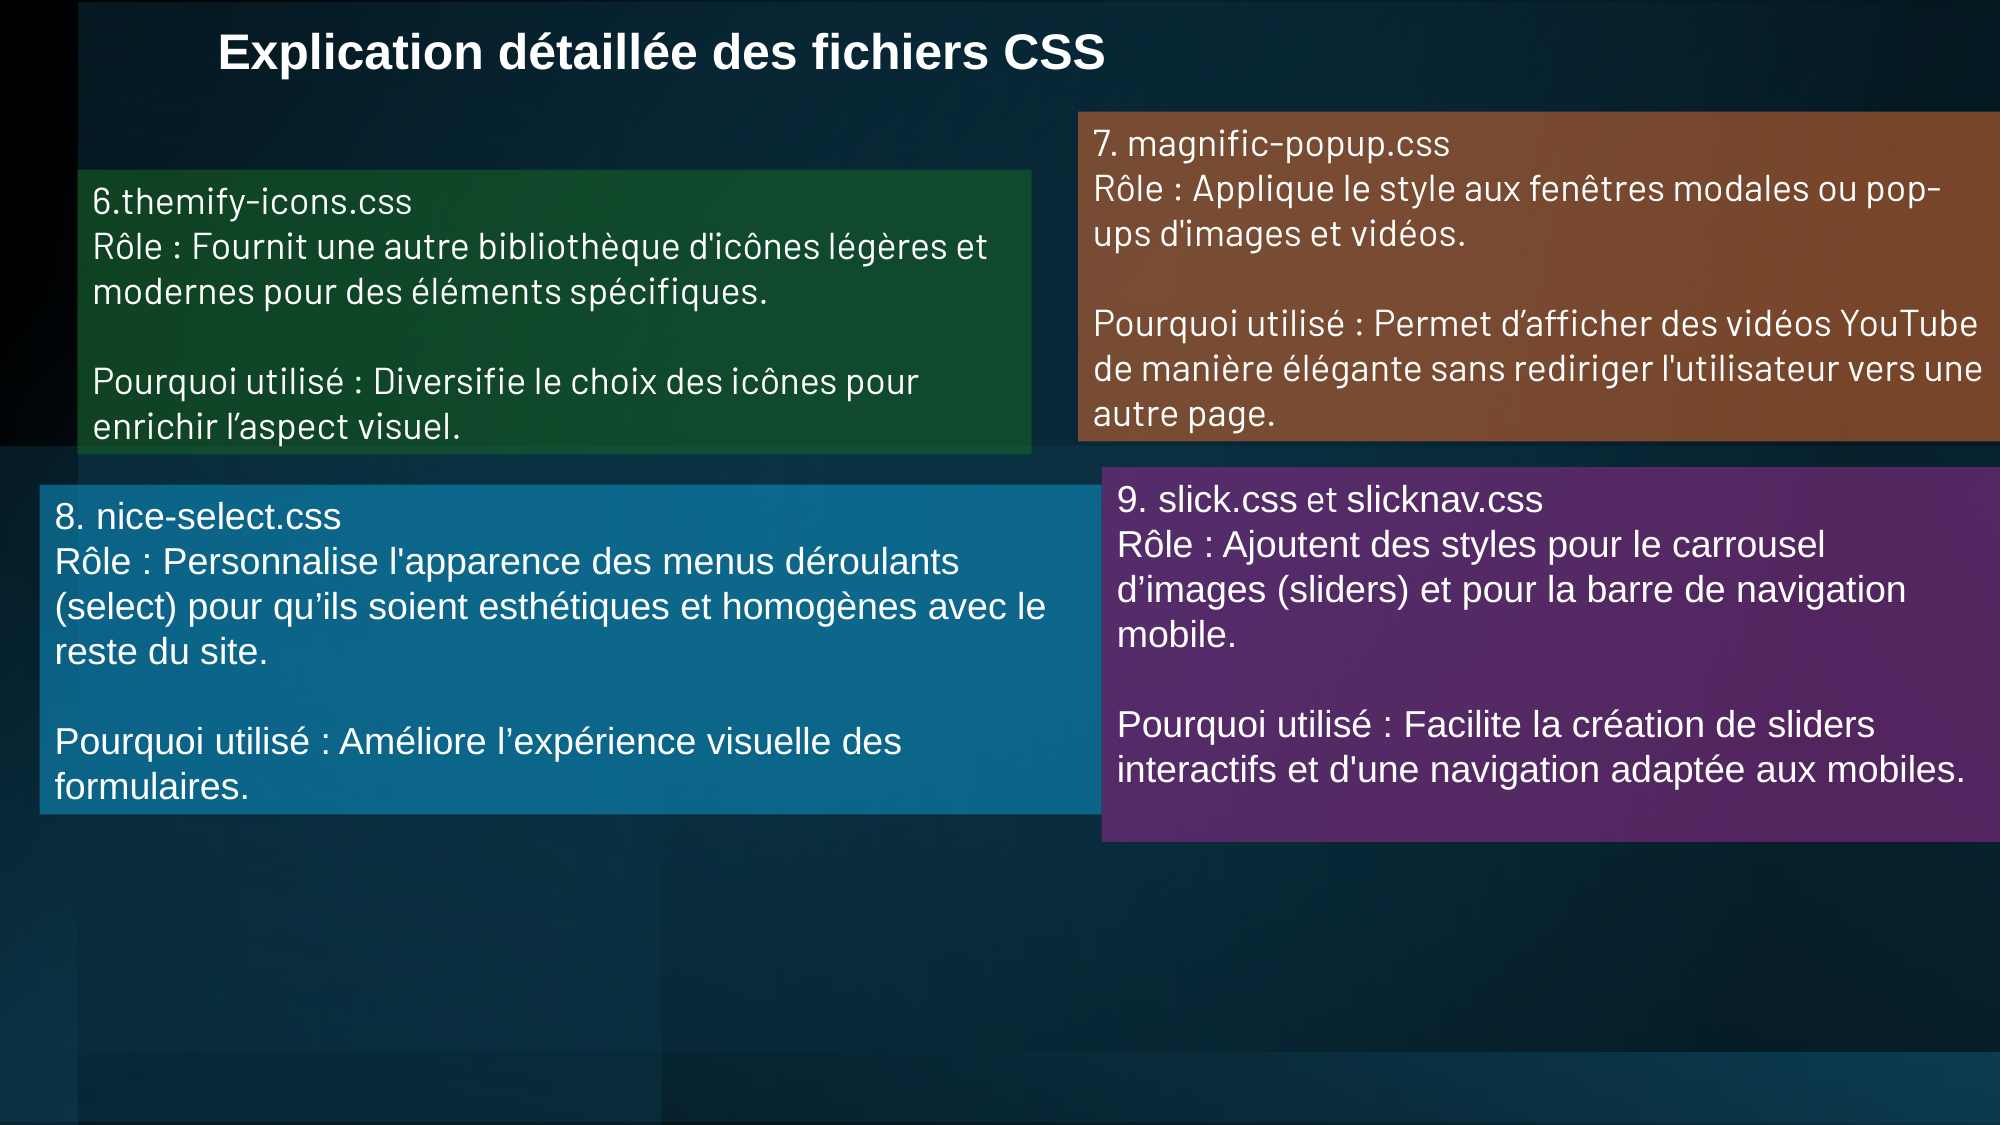

Explication détaillée des fichiers CSS

7. magnific-popup.css
Rôle : Applique le style aux fenêtres modales ou pop-ups d'images et vidéos.

Pourquoi utilisé : Permet d’afficher des vidéos YouTube de manière élégante sans rediriger l'utilisateur vers une autre page.
6.themify-icons.css
Rôle : Fournit une autre bibliothèque d'icônes légères et modernes pour des éléments spécifiques.

Pourquoi utilisé : Diversifie le choix des icônes pour enrichir l’aspect visuel.

9. slick.css et slicknav.css
Rôle : Ajoutent des styles pour le carrousel d’images (sliders) et pour la barre de navigation mobile.

Pourquoi utilisé : Facilite la création de sliders interactifs et d'une navigation adaptée aux mobiles.

8. nice-select.css
Rôle : Personnalise l'apparence des menus déroulants (select) pour qu’ils soient esthétiques et homogènes avec le reste du site.

Pourquoi utilisé : Améliore l’expérience visuelle des formulaires.
#